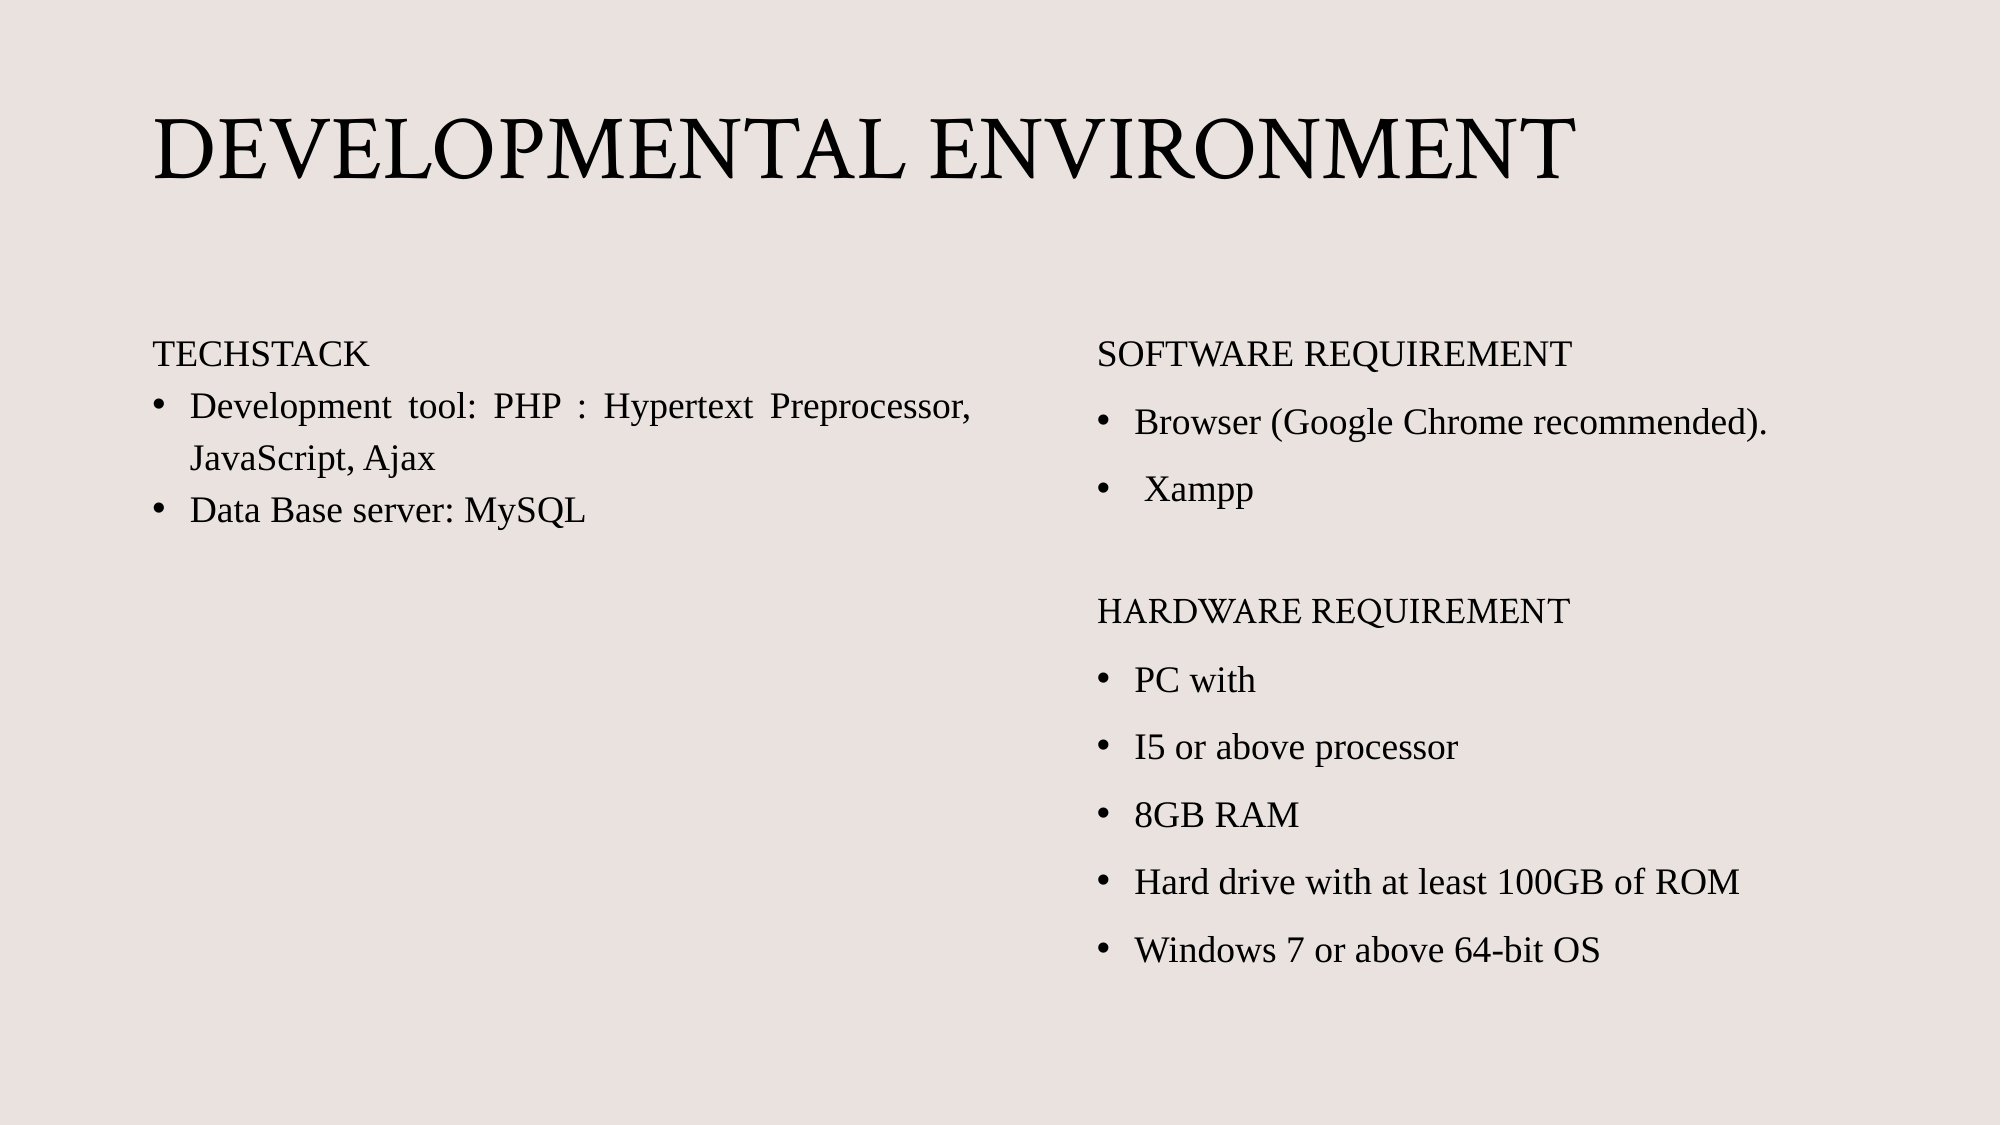

# DEVELOPMENTAL ENVIRONMENT
TECHSTACK
Development tool: PHP : Hypertext Preprocessor, JavaScript, Ajax
Data Base server: MySQL

SOFTWARE REQUIREMENT
Browser (Google Chrome recommended).
 Xampp

HARDWARE REQUIREMENT
PC with
I5 or above processor
8GB RAM
Hard drive with at least 100GB of ROM
Windows 7 or above 64-bit OS